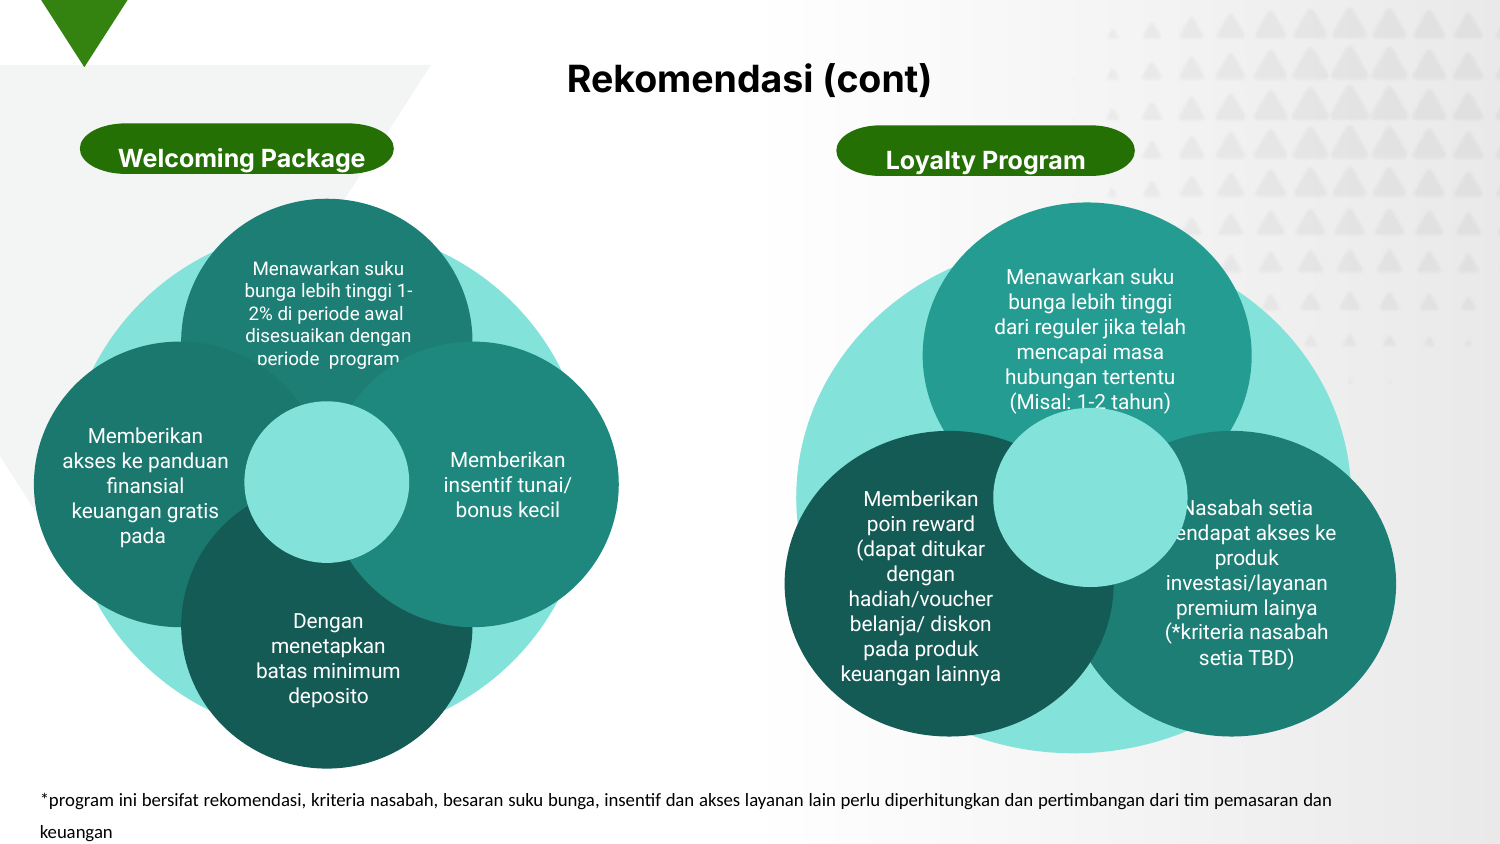

Rekomendasi (cont)

Welcoming Package
Loyalty Program

Menawarkan suku bunga lebih tinggi 1-2% di periode awal  disesuaikan dengan periode  program

Memberikan insentif tunai/ bonus kecil

Memberikan akses ke panduan finansial keuangan gratis pada

Dengan menetapkan batas minimum deposito

Menawarkan suku bunga lebih tinggi dari reguler jika telah mencapai masa hubungan tertentu (Misal: 1-2 tahun)

Nasabah setia mendapat akses ke produk investasi/layanan premium lainya (*kriteria nasabah setia TBD)
Memberikan
 poin reward  (dapat ditukar dengan hadiah/voucher belanja/ diskon pada produk keuangan lainnya

Machine Learning
*program ini bersifat rekomendasi, kriteria nasabah, besaran suku bunga, insentif dan akses layanan lain perlu diperhitungkan dan pertimbangan dari tim pemasaran dan keuangan